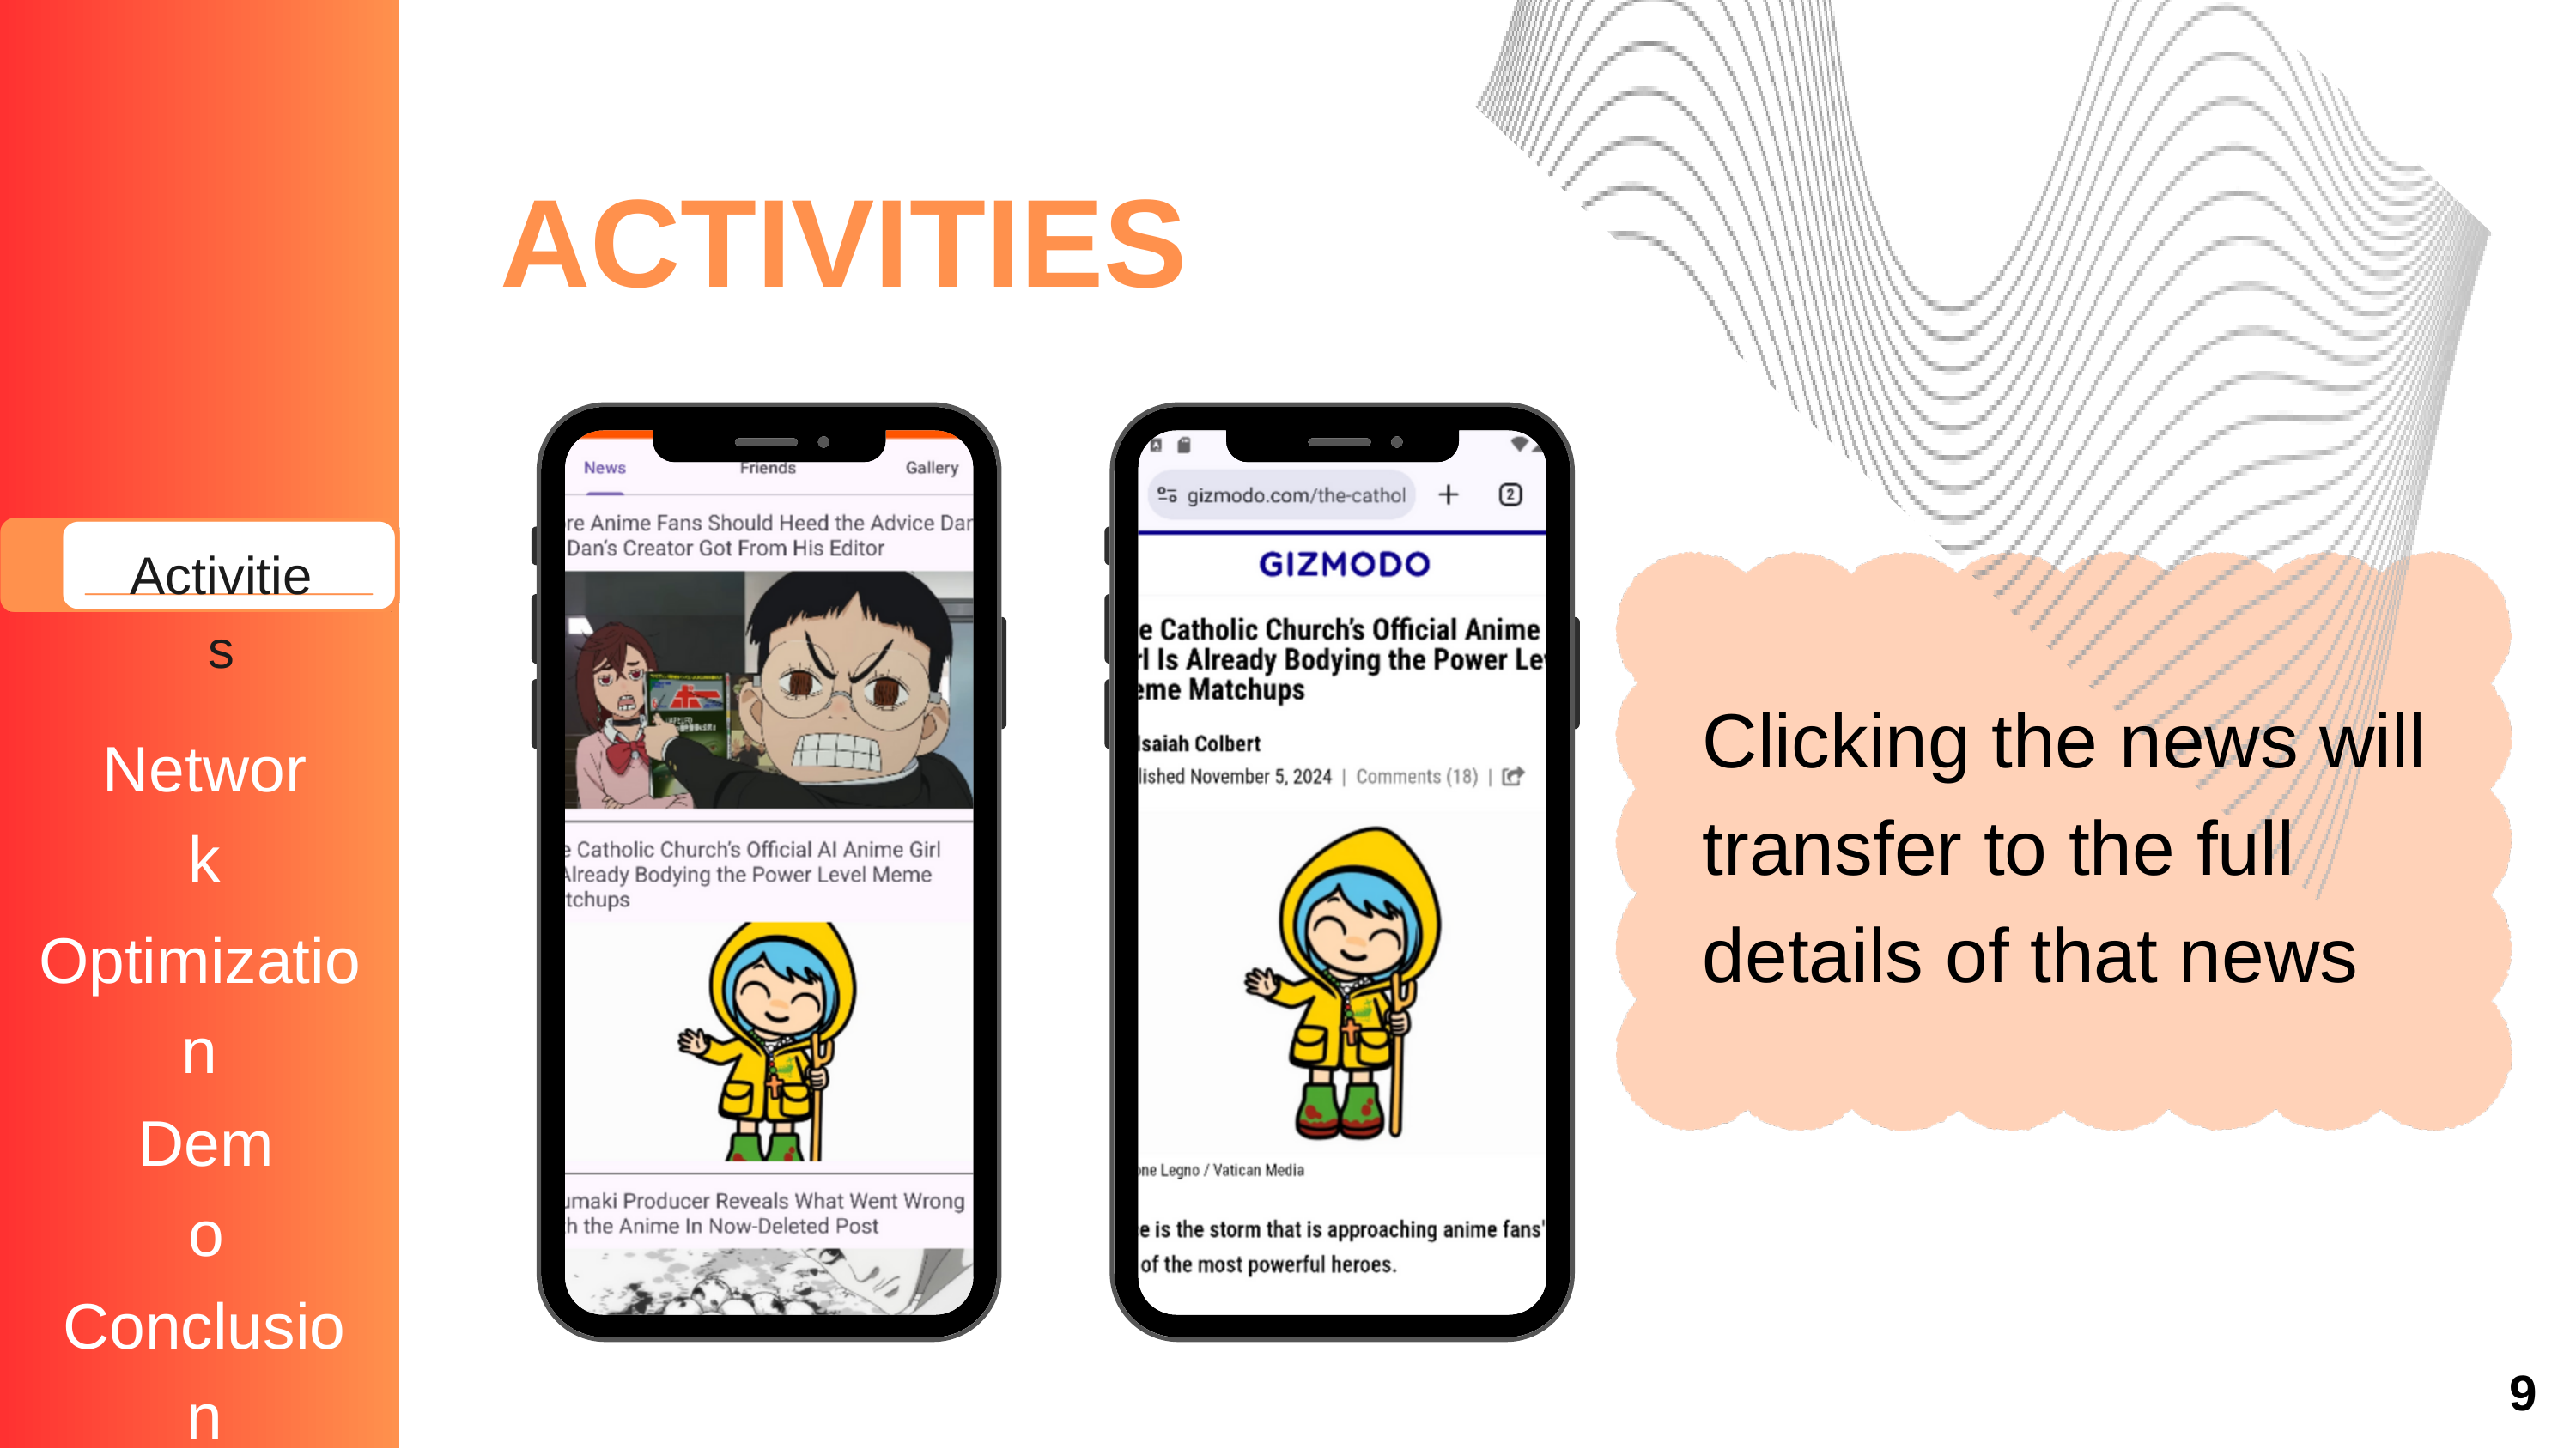

ACTIVITIES

Activities

Clicking the news will transfer to the full details of that news
Network
Optimization
Demo
Conclusion
9